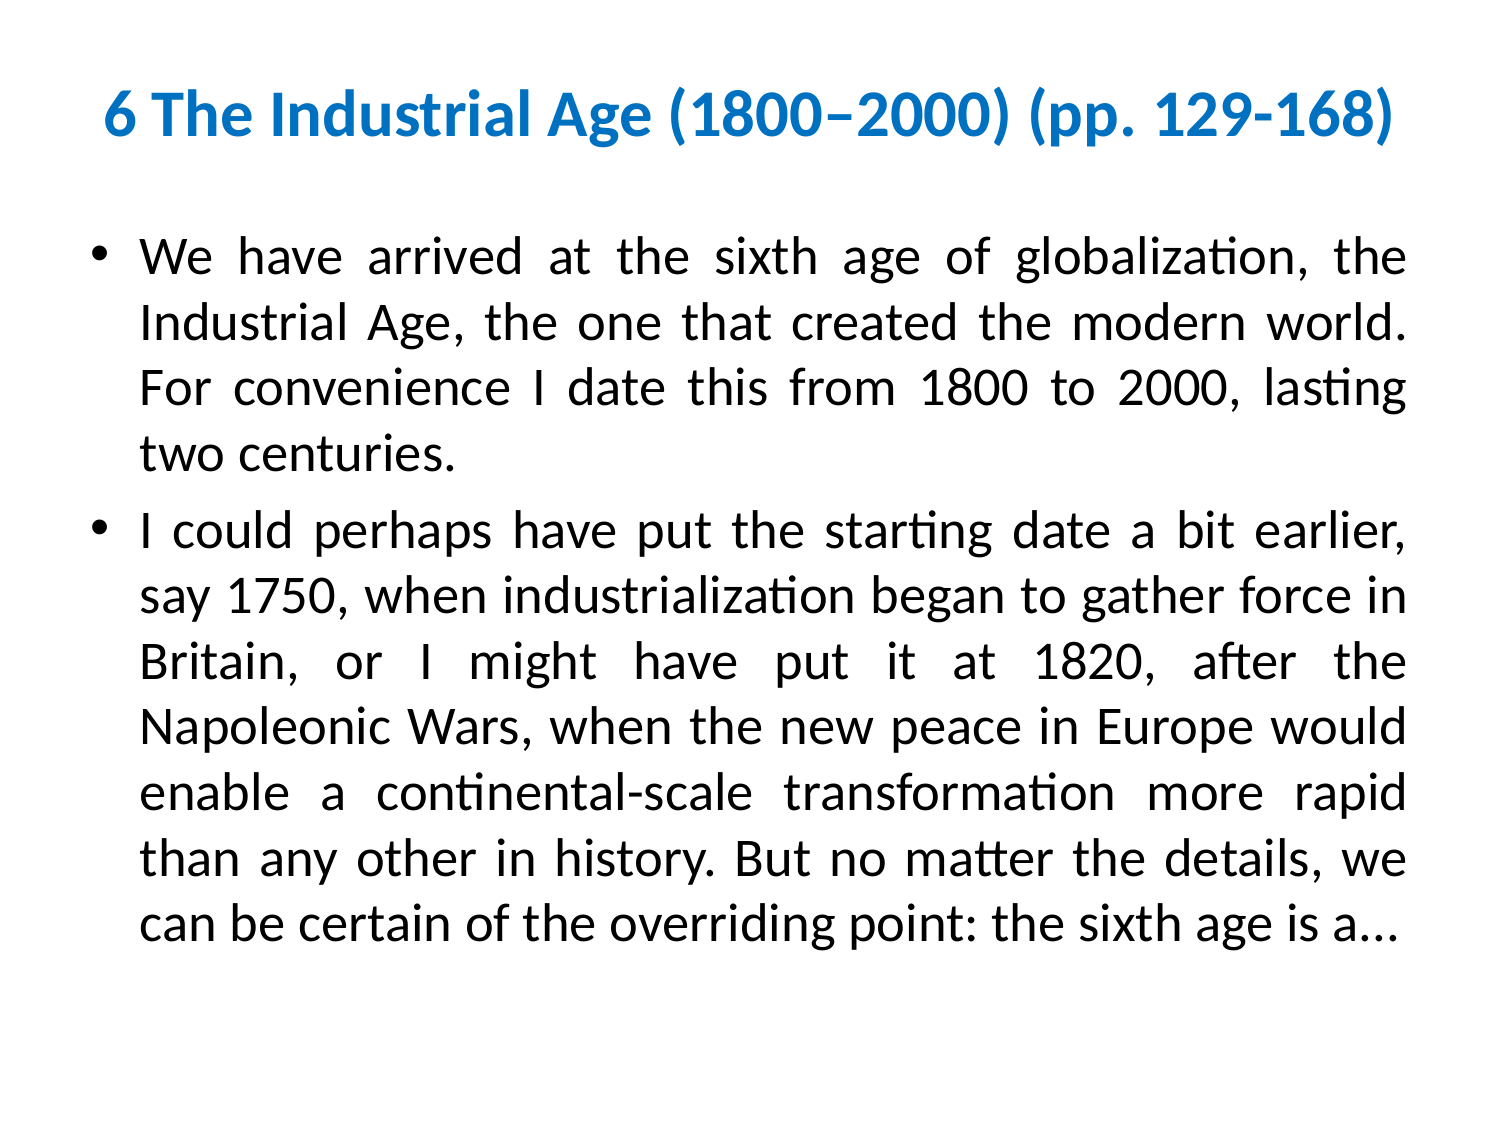

# 6 The Industrial Age (1800–2000) (pp. 129-168)
We have arrived at the sixth age of globalization, the Industrial Age, the one that created the modern world. For convenience I date this from 1800 to 2000, lasting two centuries.
I could perhaps have put the starting date a bit earlier, say 1750, when industrialization began to gather force in Britain, or I might have put it at 1820, after the Napoleonic Wars, when the new peace in Europe would enable a continental-scale transformation more rapid than any other in history. But no matter the details, we can be certain of the overriding point: the sixth age is a...